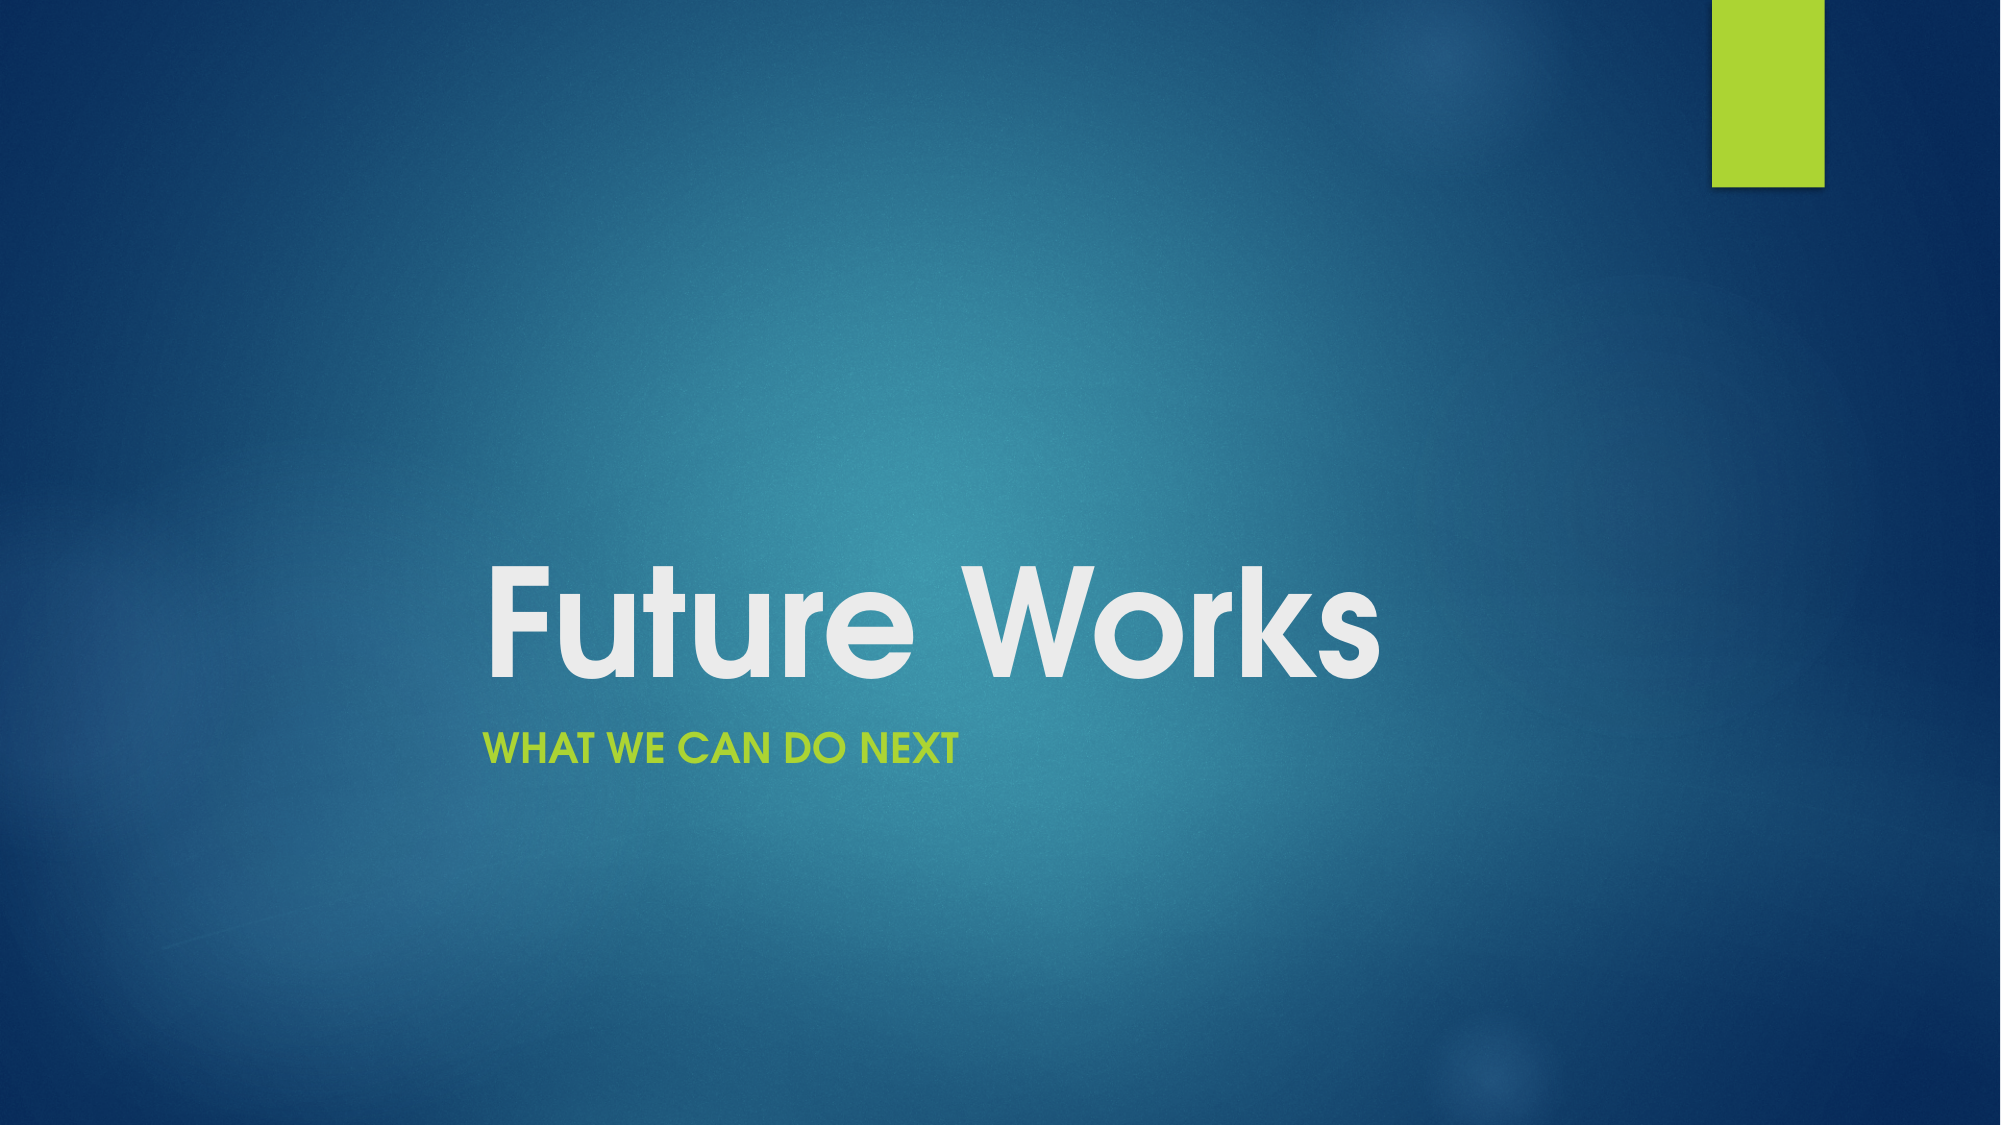

# Future Works
WHAT WE CAN DO NEXT